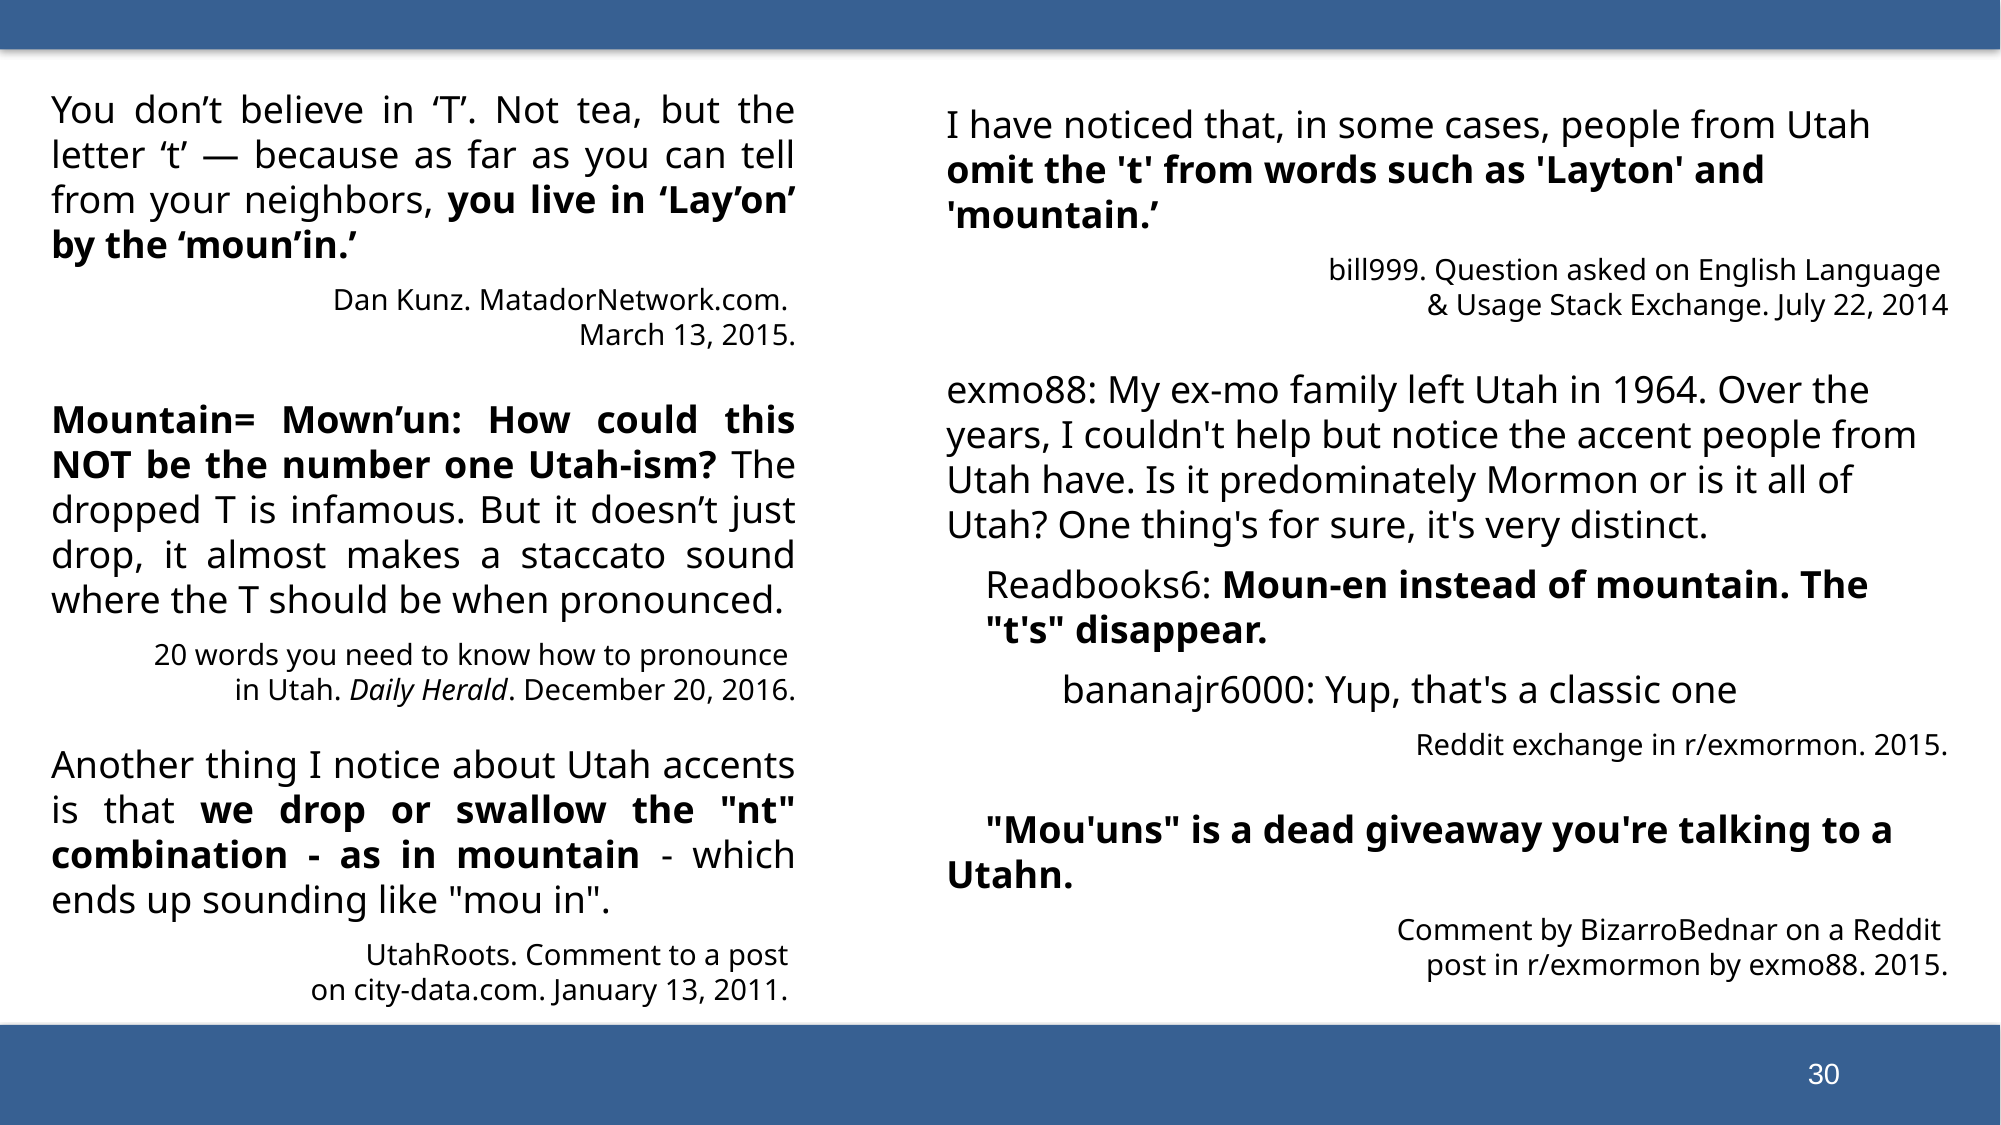

You don’t believe in ‘T’. Not tea, but the letter ‘t’ — because as far as you can tell from your neighbors, you live in ‘Lay’on’ by the ‘moun’in.’

Dan Kunz. MatadorNetwork.com.
March 13, 2015.

Mountain= Mown’un: How could this NOT be the number one Utah-ism? The dropped T is infamous. But it doesn’t just drop, it almost makes a staccato sound where the T should be when pronounced.

20 words you need to know how to pronounce
in Utah. Daily Herald. December 20, 2016.

Another thing I notice about Utah accents is that we drop or swallow the "nt" combination - as in mountain - which ends up sounding like "mou in".

UtahRoots. Comment to a post
on city-data.com. January 13, 2011.

I have noticed that, in some cases, people from Utah omit the 't' from words such as 'Layton' and 'mountain.’

bill999. Question asked on English Language
& Usage Stack Exchange. July 22, 2014

exmo88: My ex-mo family left Utah in 1964. Over the years, I couldn't help but notice the accent people from Utah have. Is it predominately Mormon or is it all of Utah? One thing's for sure, it's very distinct.

Readbooks6: Moun-en instead of mountain. The "t's" disappear.

bananajr6000: Yup, that's a classic one

Reddit exchange in r/exmormon. 2015.

"Mou'uns" is a dead giveaway you're talking to a Utahn.

Comment by BizarroBednar on a Reddit
post in r/exmormon by exmo88. 2015.
30